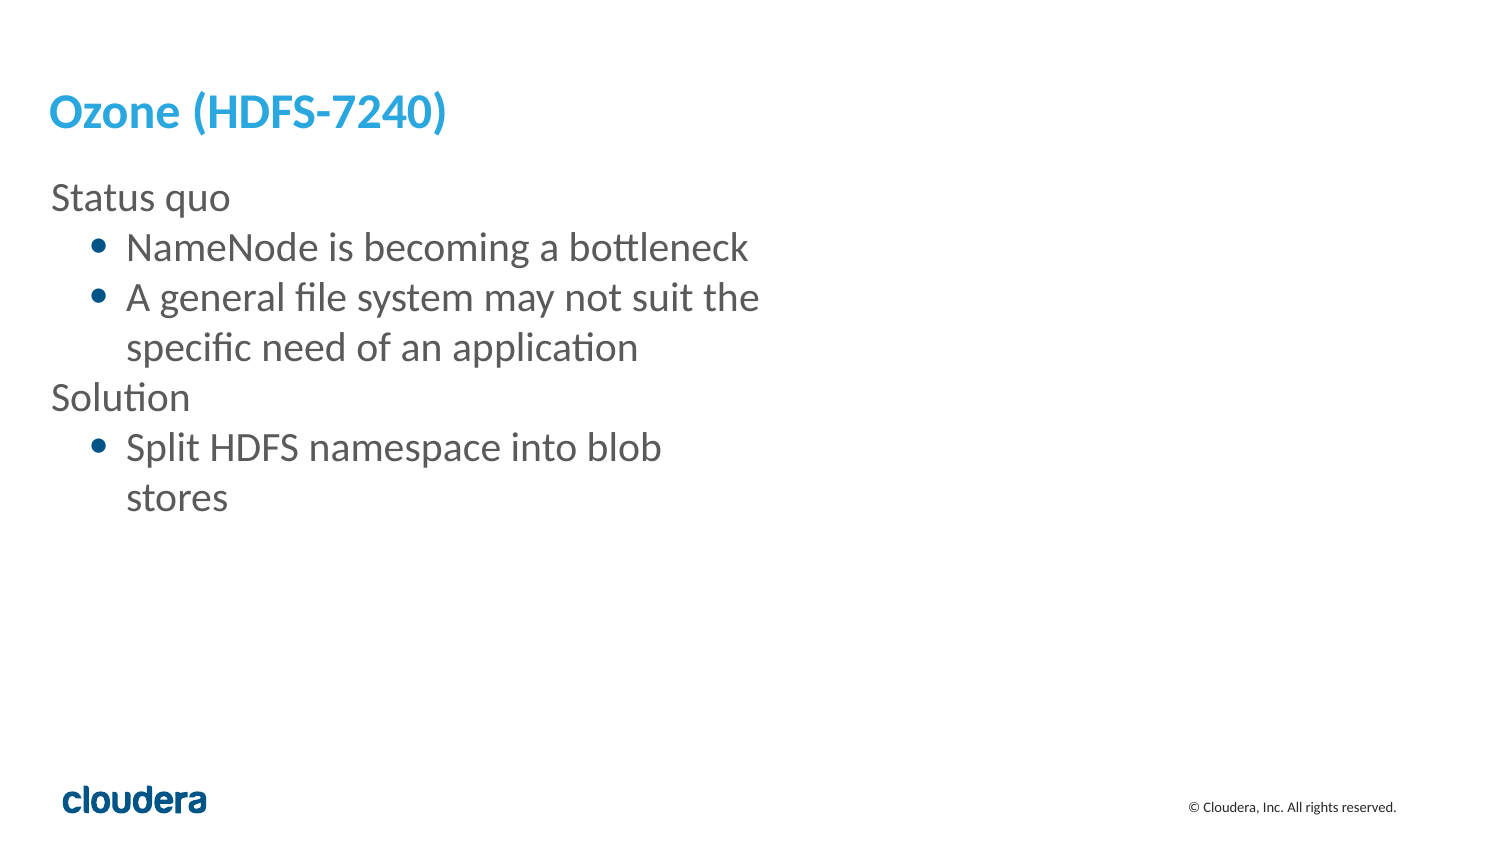

# Ozone (HDFS-7240)
Status quo
NameNode is becoming a bottleneck
A general file system may not suit the specific need of an application
Solution
Split HDFS namespace into blob stores
44